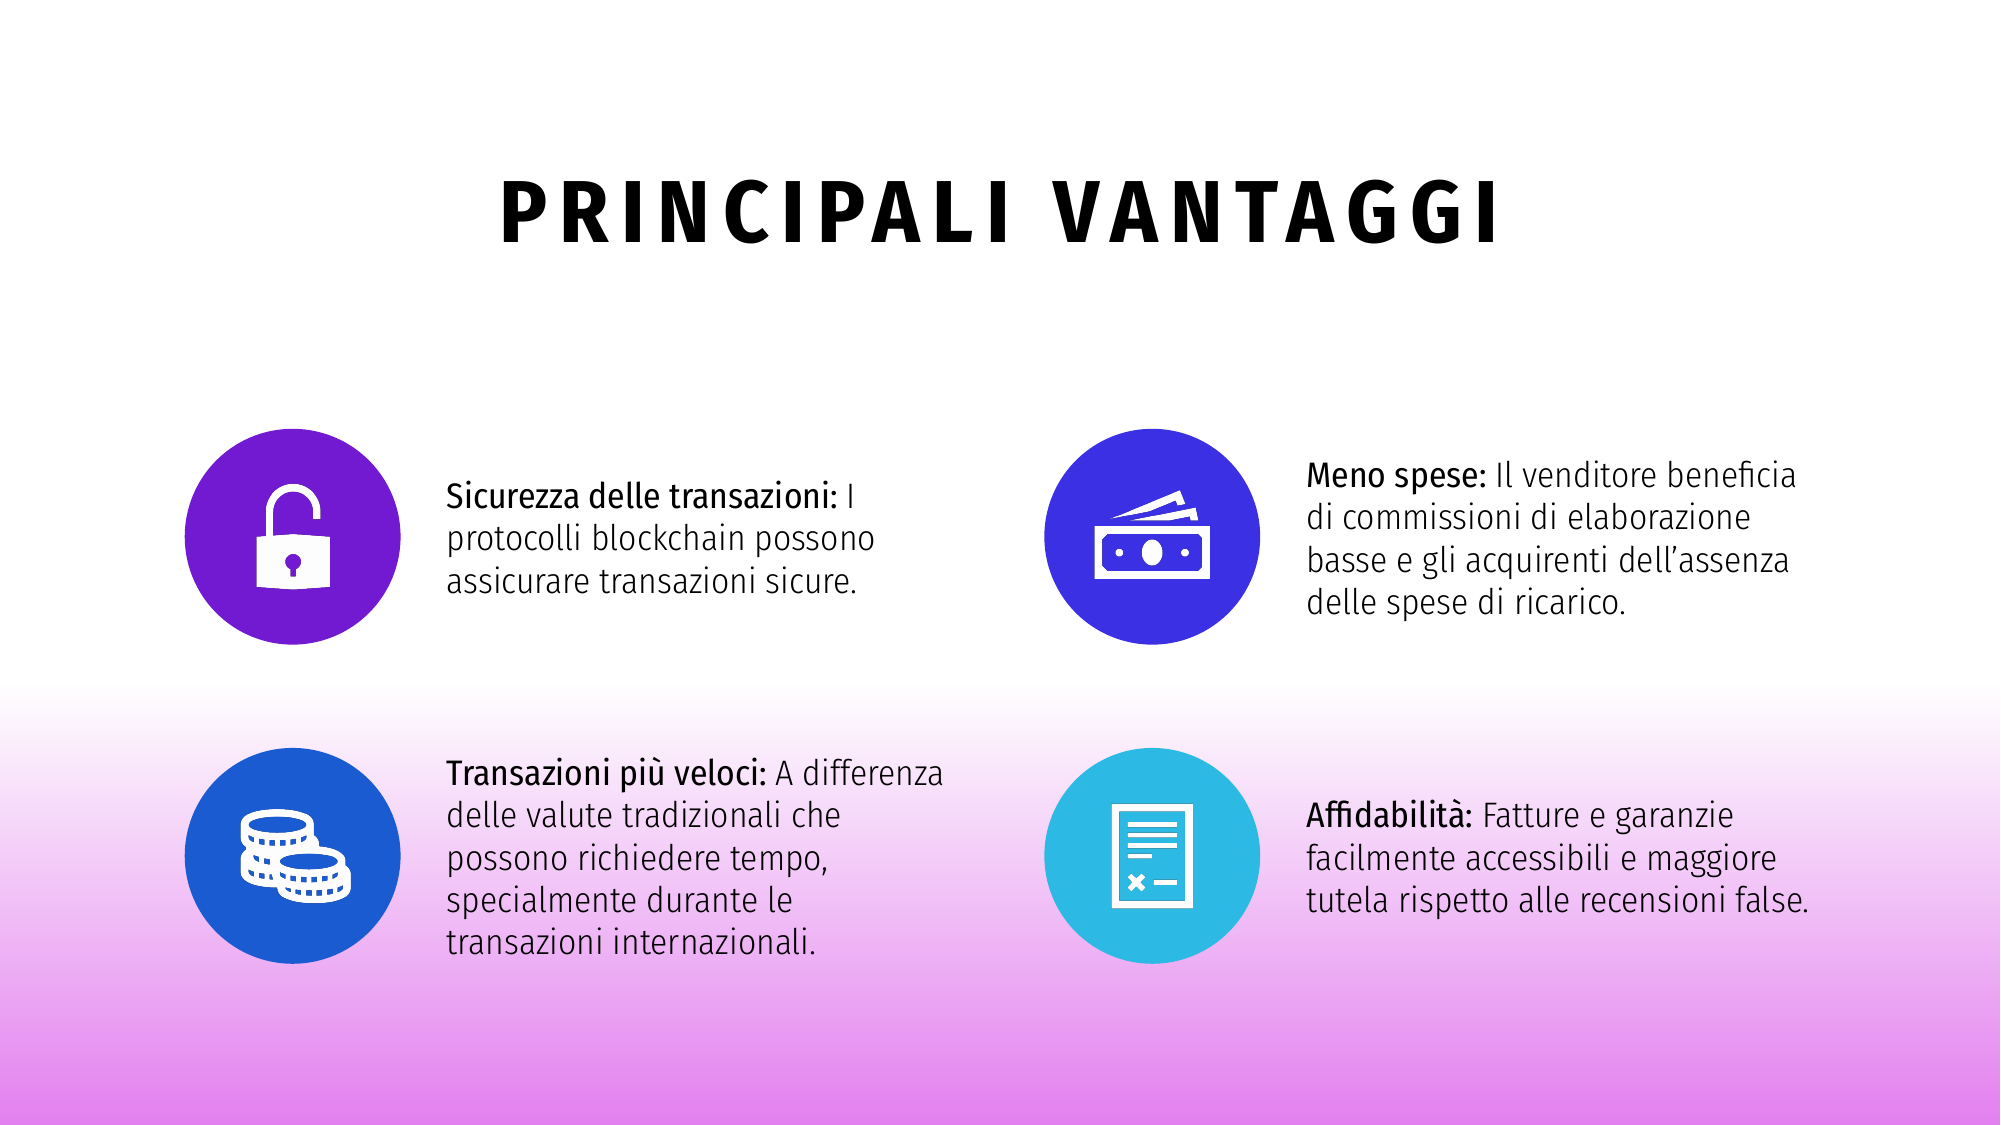

# PRINCIPALI VANTAGGI
Sicurezza delle transazioni: I protocolli blockchain possono assicurare transazioni sicure.
Meno spese: Il venditore beneficia di commissioni di elaborazione basse e gli acquirenti dell’assenza delle spese di ricarico.
Transazioni più veloci: A differenza delle valute tradizionali che possono richiedere tempo, specialmente durante le transazioni internazionali.
Affidabilità: Fatture e garanzie  facilmente accessibili e maggiore tutela rispetto alle recensioni false.